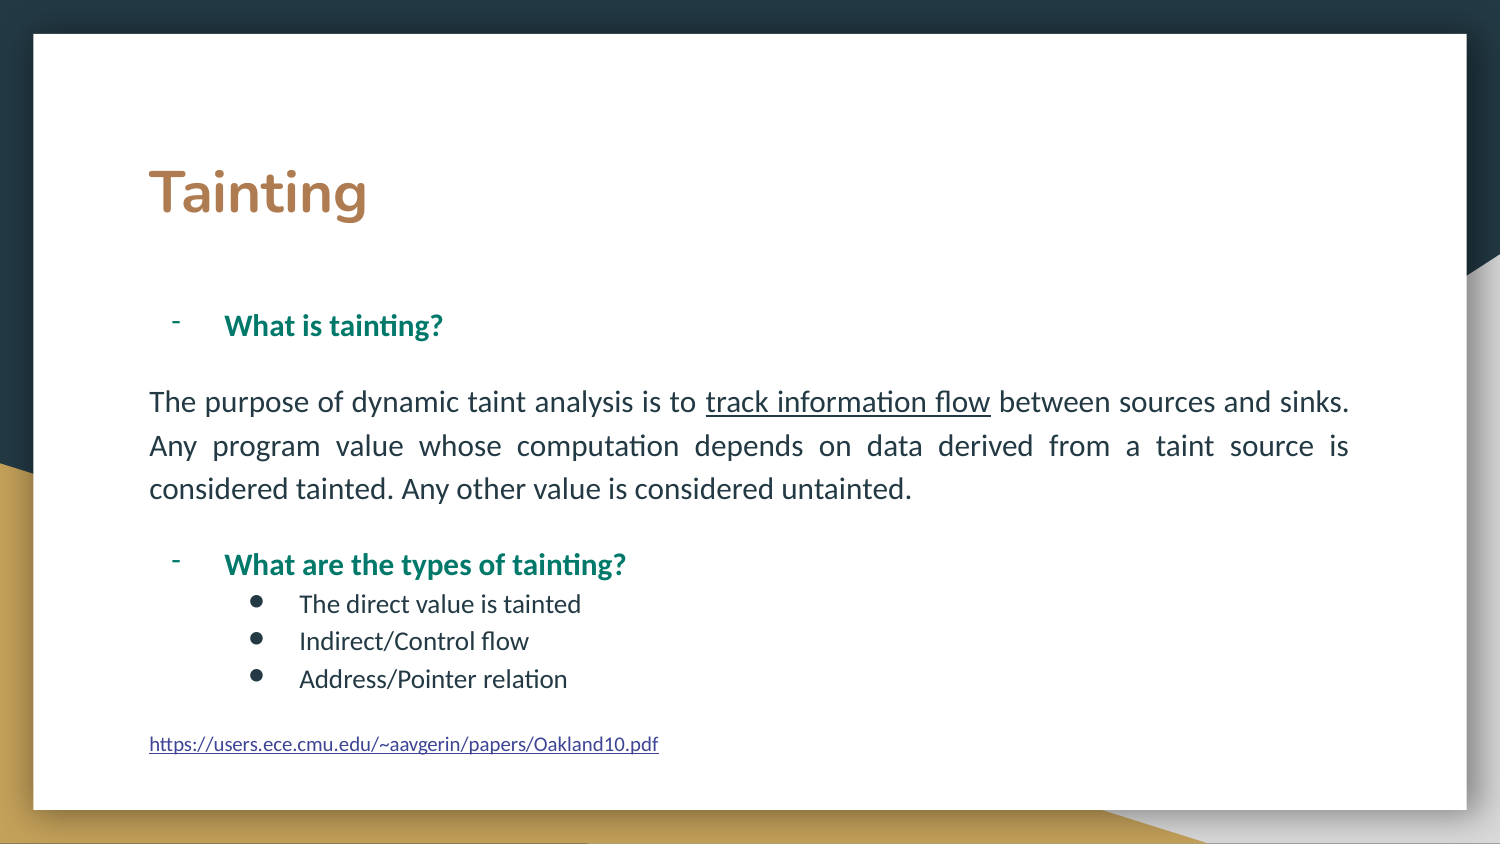

# Tainting
What is tainting?
The purpose of dynamic taint analysis is to track information flow between sources and sinks. Any program value whose computation depends on data derived from a taint source is considered tainted. Any other value is considered untainted.
What are the types of tainting?
The direct value is tainted
Indirect/Control flow
Address/Pointer relation
https://users.ece.cmu.edu/~aavgerin/papers/Oakland10.pdf